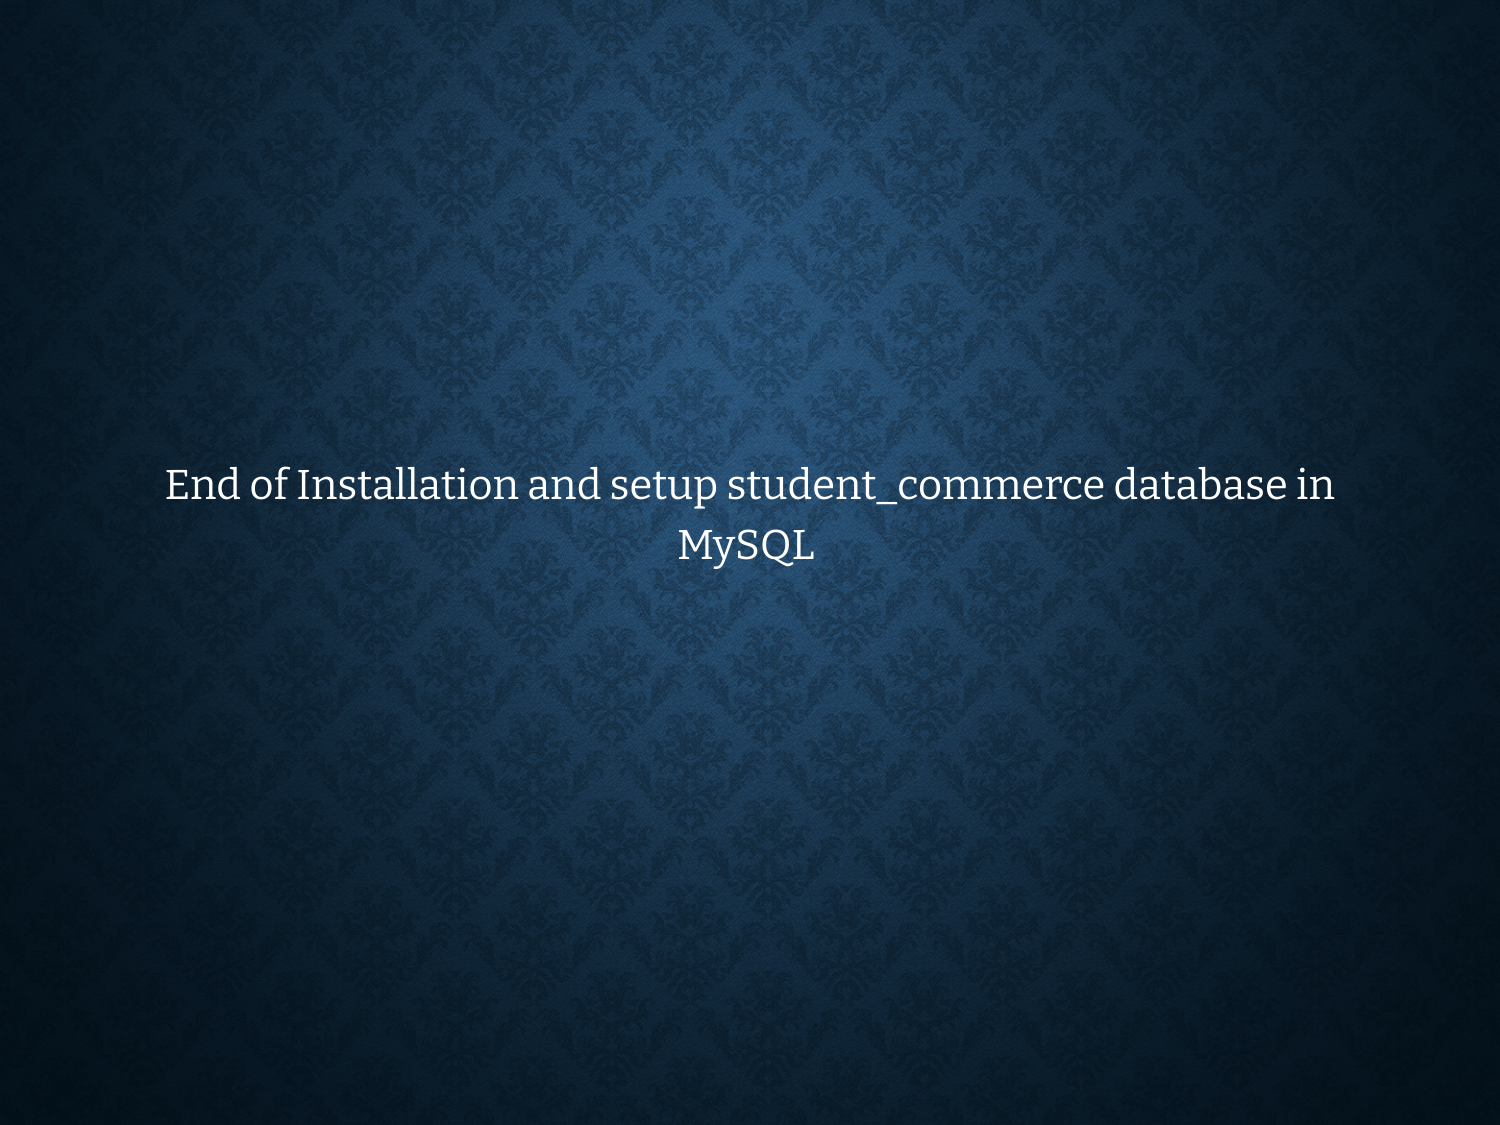

End of Installation and setup student_commerce database in MySQL